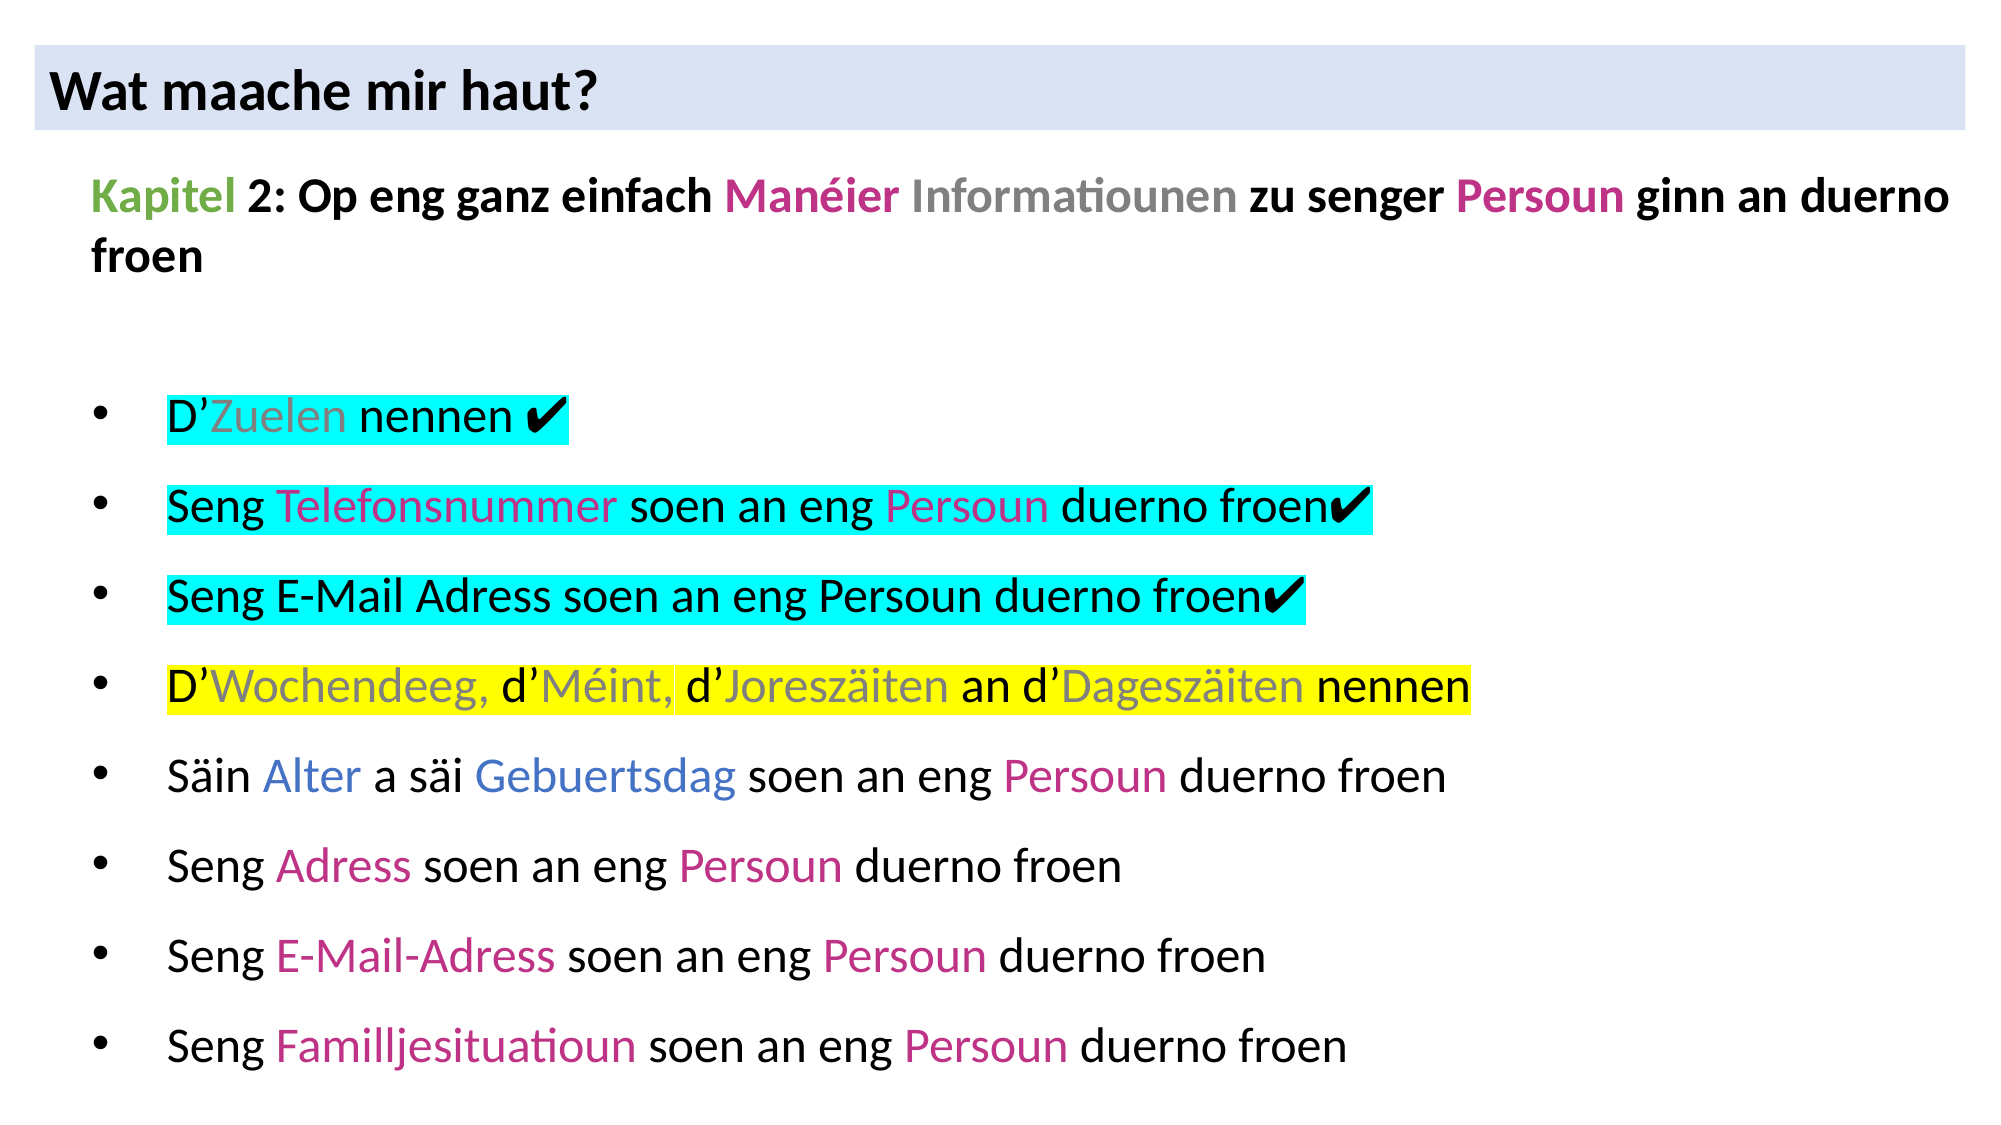

Wat maache mir haut?
Kapitel 2: Op eng ganz einfach Manéier Informatiounen zu senger Persoun ginn an duerno froen

D’Zuelen nennen ✔️
Seng Telefonsnummer soen an eng Persoun duerno froen✔️
Seng E-Mail Adress soen an eng Persoun duerno froen✔️
D’Wochendeeg, d’Méint, d’Joreszäiten an d’Dageszäiten nennen
Säin Alter a säi Gebuertsdag soen an eng Persoun duerno froen
Seng Adress soen an eng Persoun duerno froen
Seng E-Mail-Adress soen an eng Persoun duerno froen
Seng Familljesituatioun soen an eng Persoun duerno froen